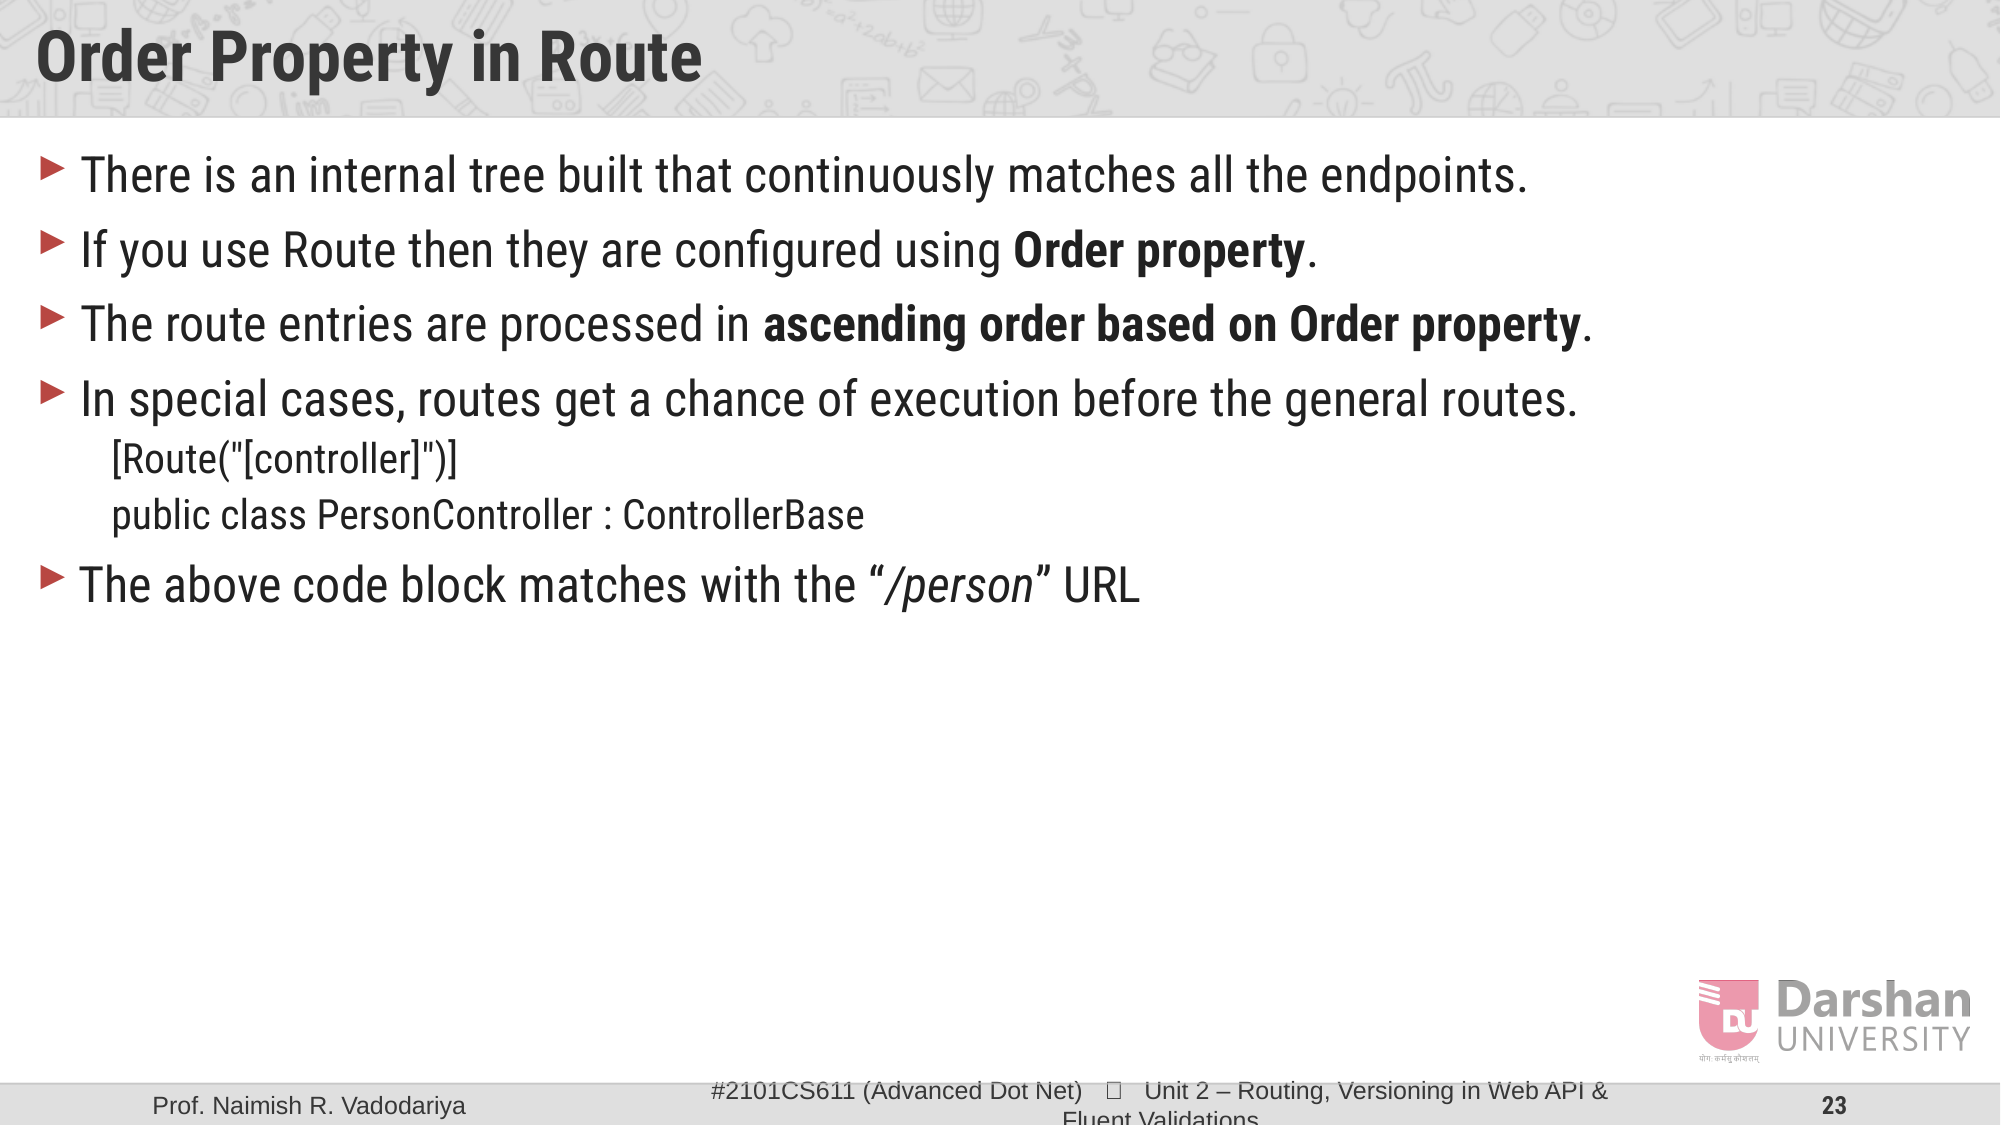

# Order Property in Route
There is an internal tree built that continuously matches all the endpoints.
If you use Route then they are configured using Order property.
The route entries are processed in ascending order based on Order property.
In special cases, routes get a chance of execution before the general routes.
[Route("[controller]")]
public class PersonController : ControllerBase
The above code block matches with the “/person” URL